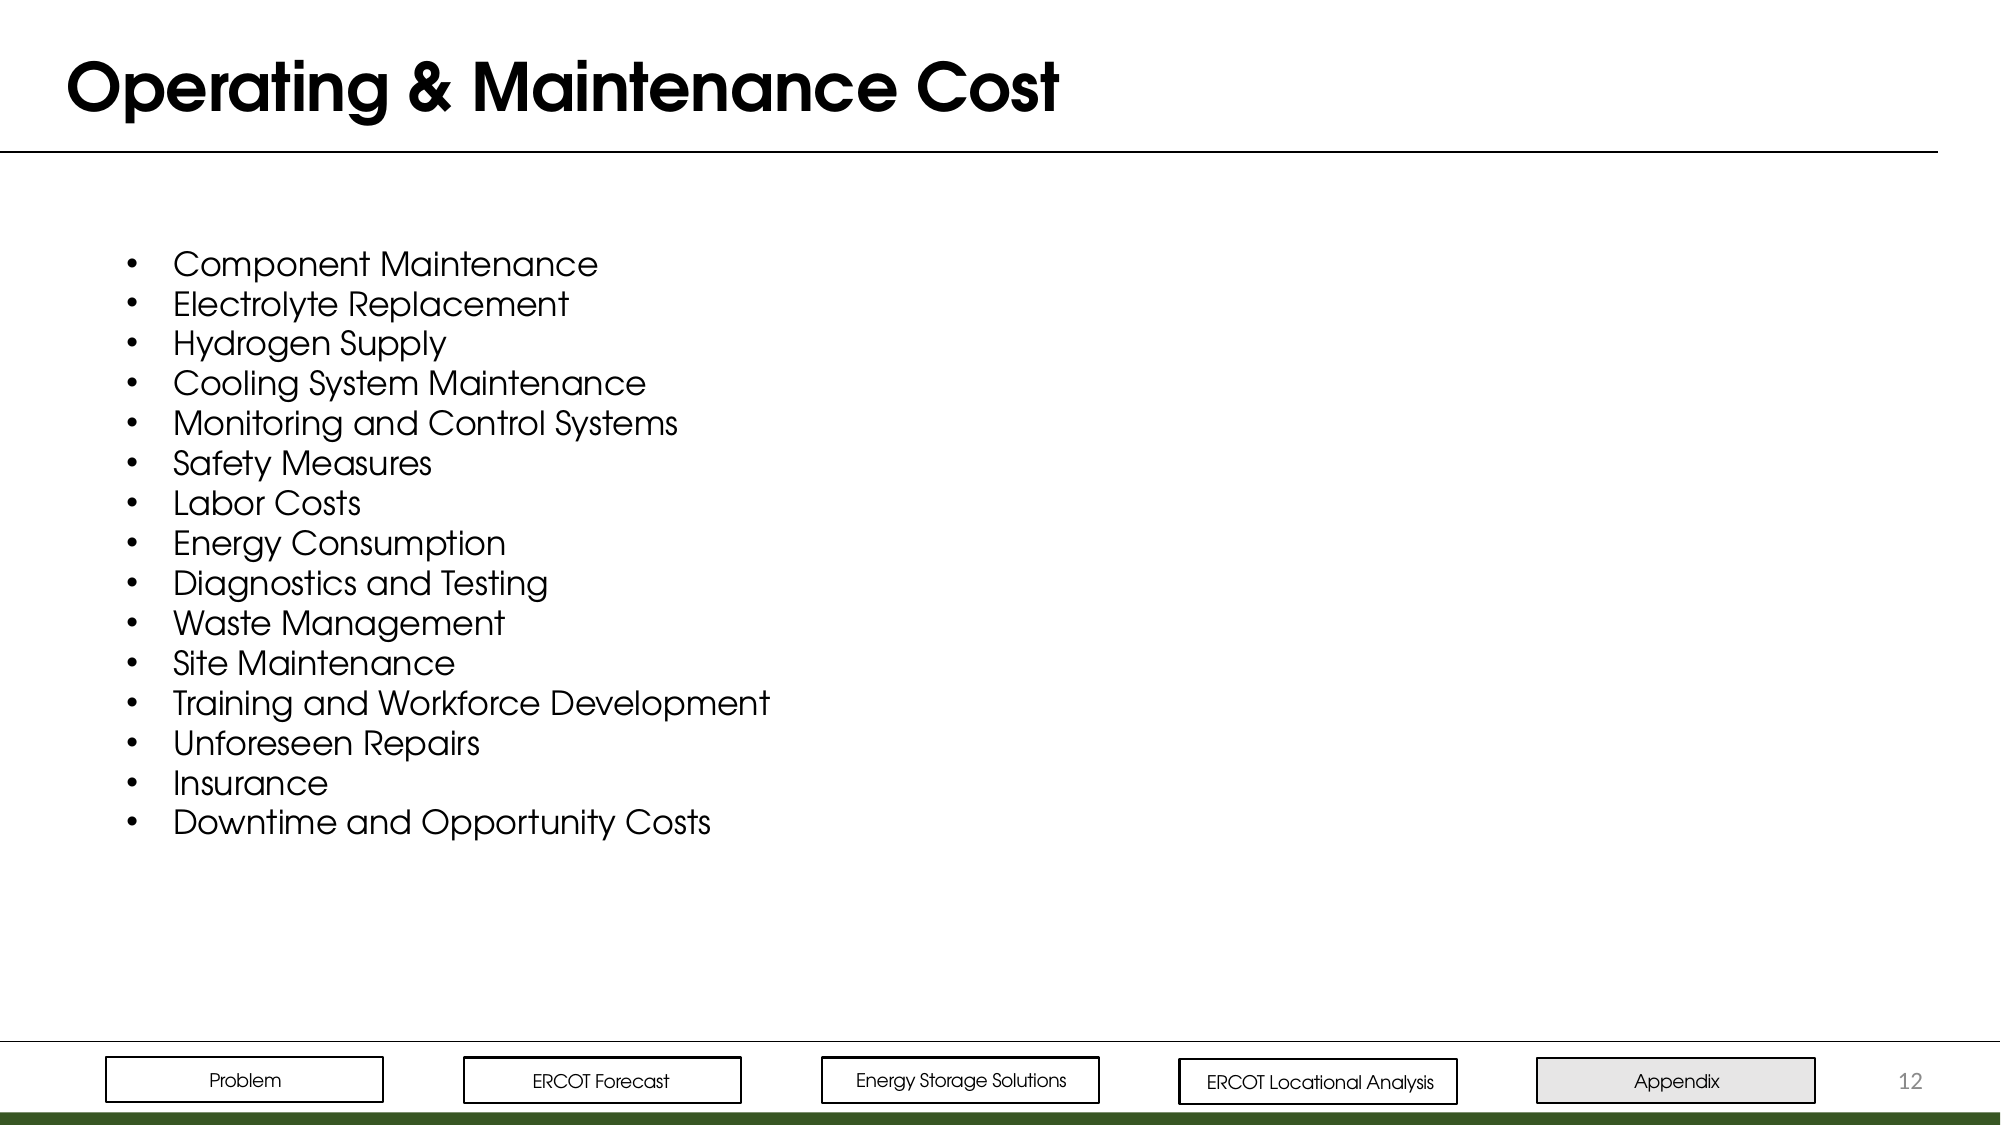

Operating & Maintenance Cost
Component Maintenance
Electrolyte Replacement
Hydrogen Supply
Cooling System Maintenance
Monitoring and Control Systems
Safety Measures
Labor Costs
Energy Consumption
Diagnostics and Testing
Waste Management
Site Maintenance
Training and Workforce Development
Unforeseen Repairs
Insurance
Downtime and Opportunity Costs

12

Problem

ERCOT Forecast

Energy Storage Solutions

Appendix

ERCOT Locational Analysis